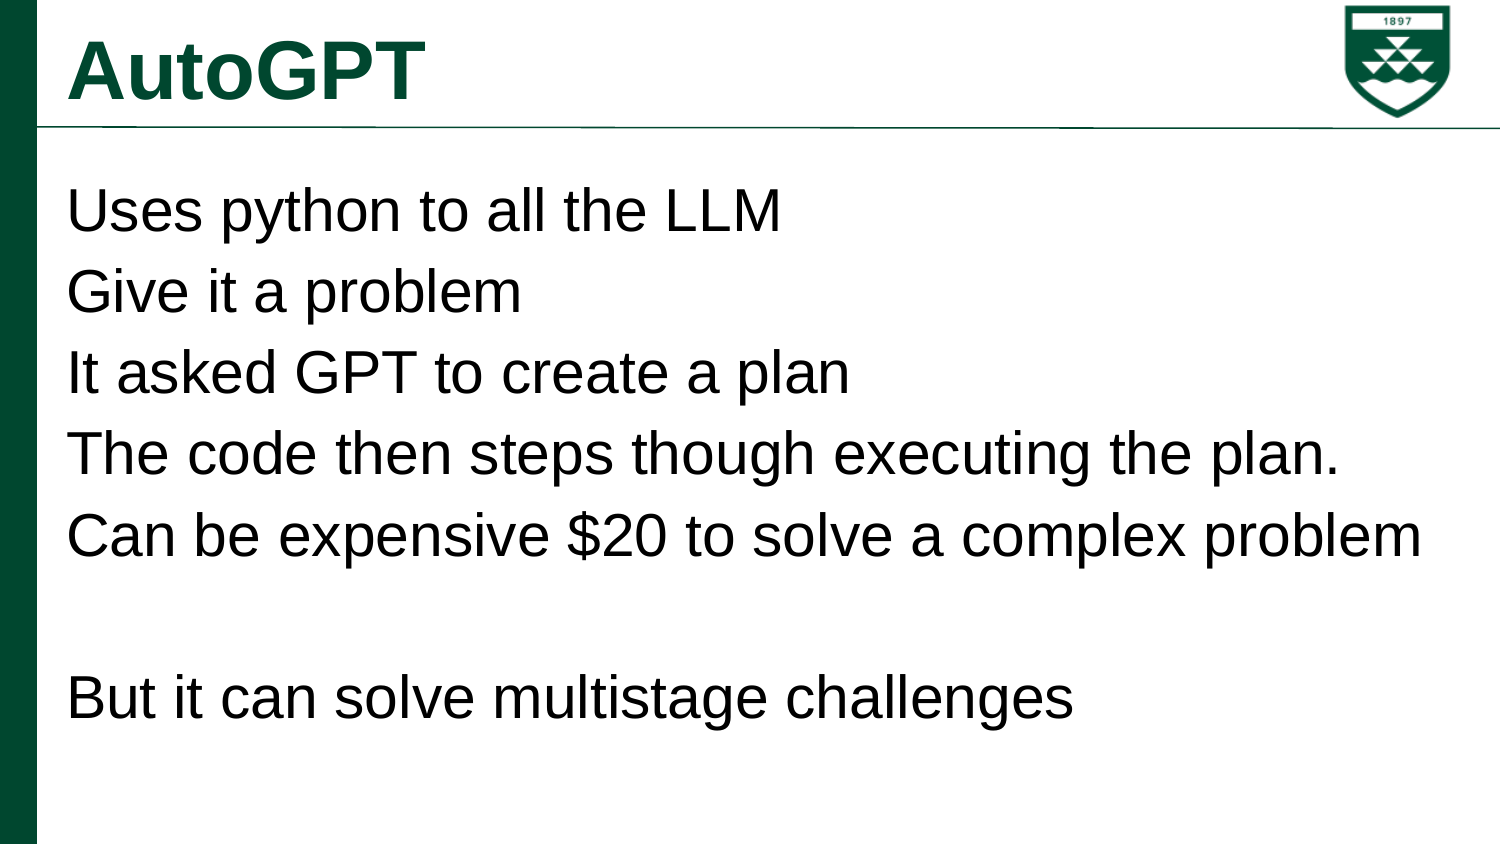

# AutoGPT
Uses python to all the LLM
Give it a problem
It asked GPT to create a plan
The code then steps though executing the plan.
Can be expensive $20 to solve a complex problem

But it can solve multistage challenges